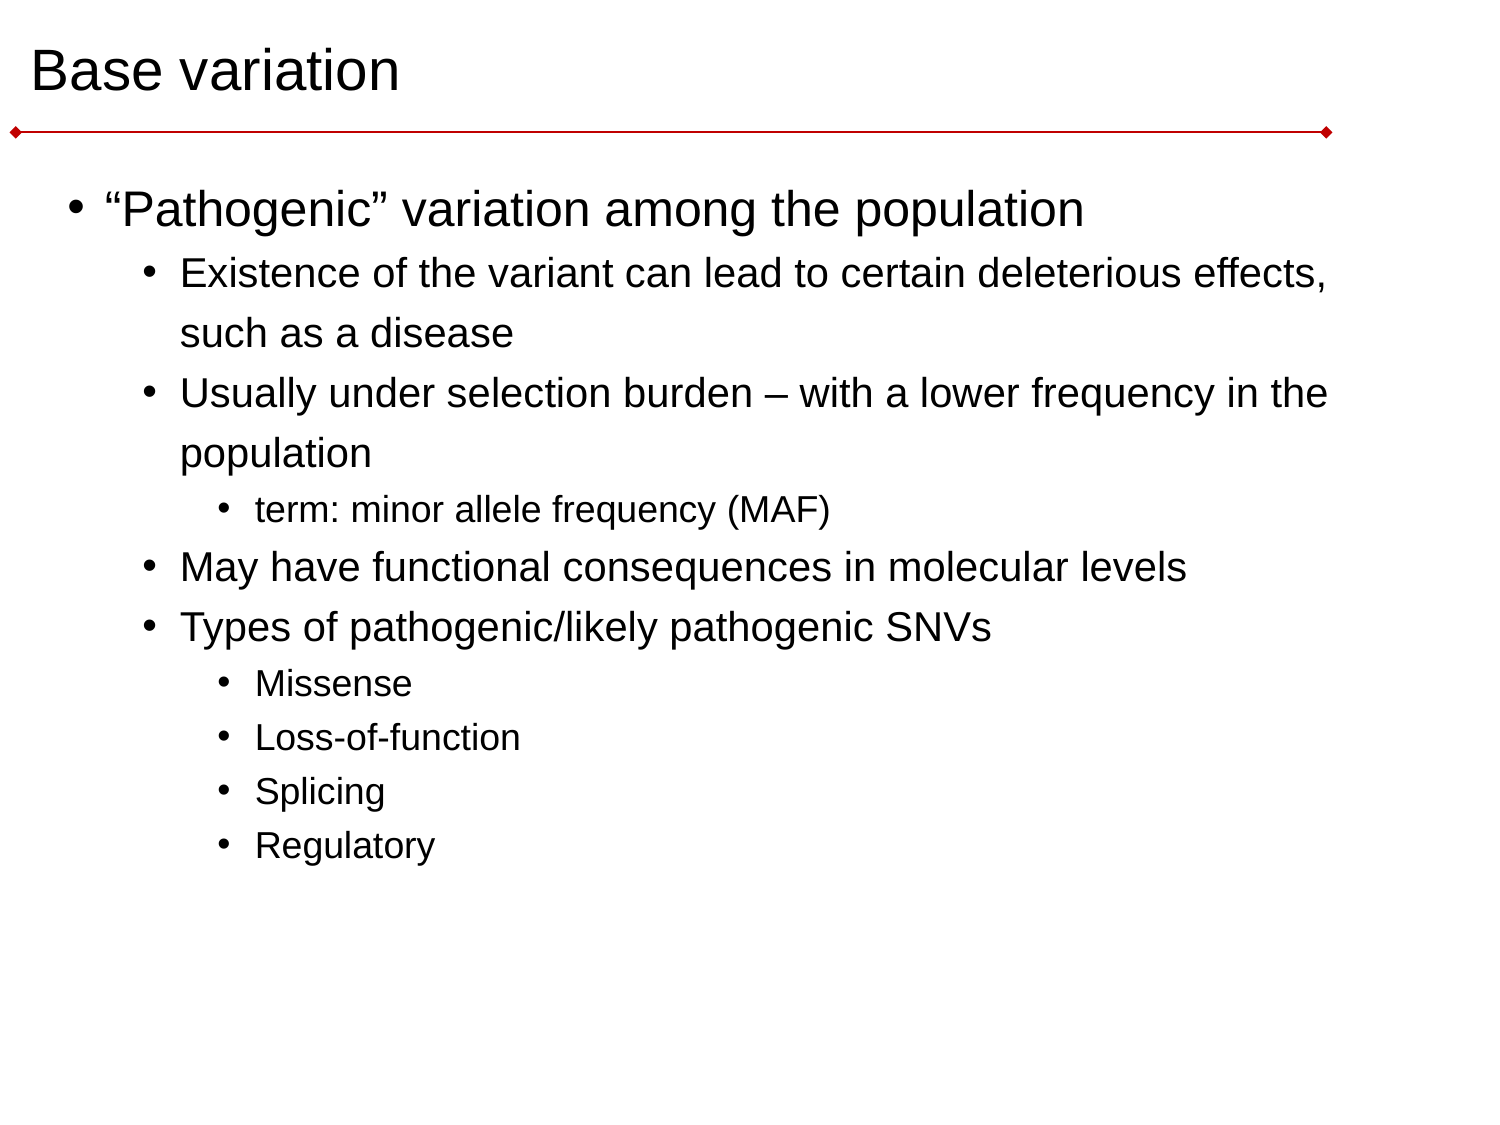

# Base variation
“Pathogenic” variation among the population
Existence of the variant can lead to certain deleterious effects, such as a disease
Usually under selection burden – with a lower frequency in the population
term: minor allele frequency (MAF)
May have functional consequences in molecular levels
Types of pathogenic/likely pathogenic SNVs
Missense
Loss-of-function
Splicing
Regulatory